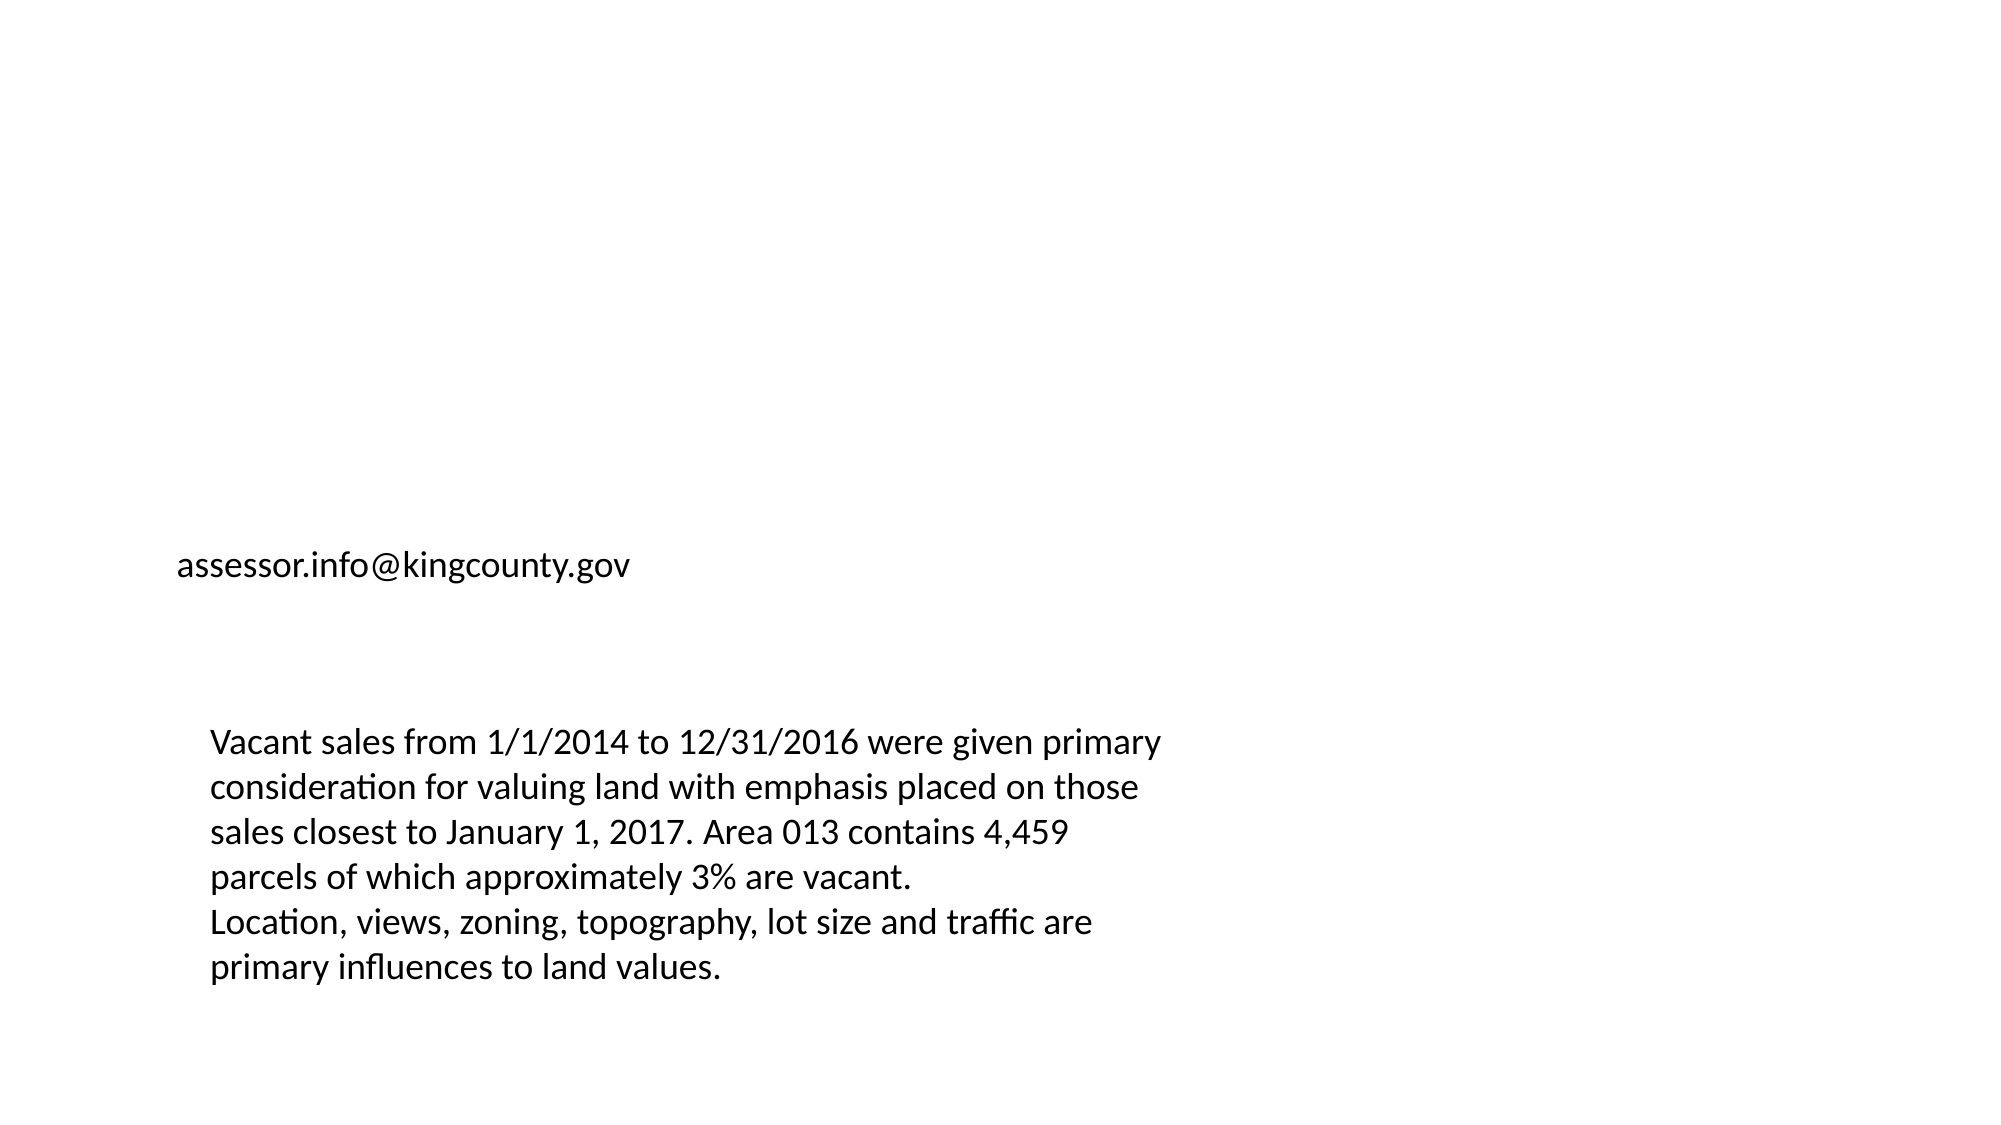

assessor.info@kingcounty.gov
Vacant sales from 1/1/2014 to 12/31/2016 were given primary consideration for valuing land with emphasis placed on those sales closest to January 1, 2017. Area 013 contains 4,459 parcels of which approximately 3% are vacant.
Location, views, zoning, topography, lot size and traffic are primary influences to land values.